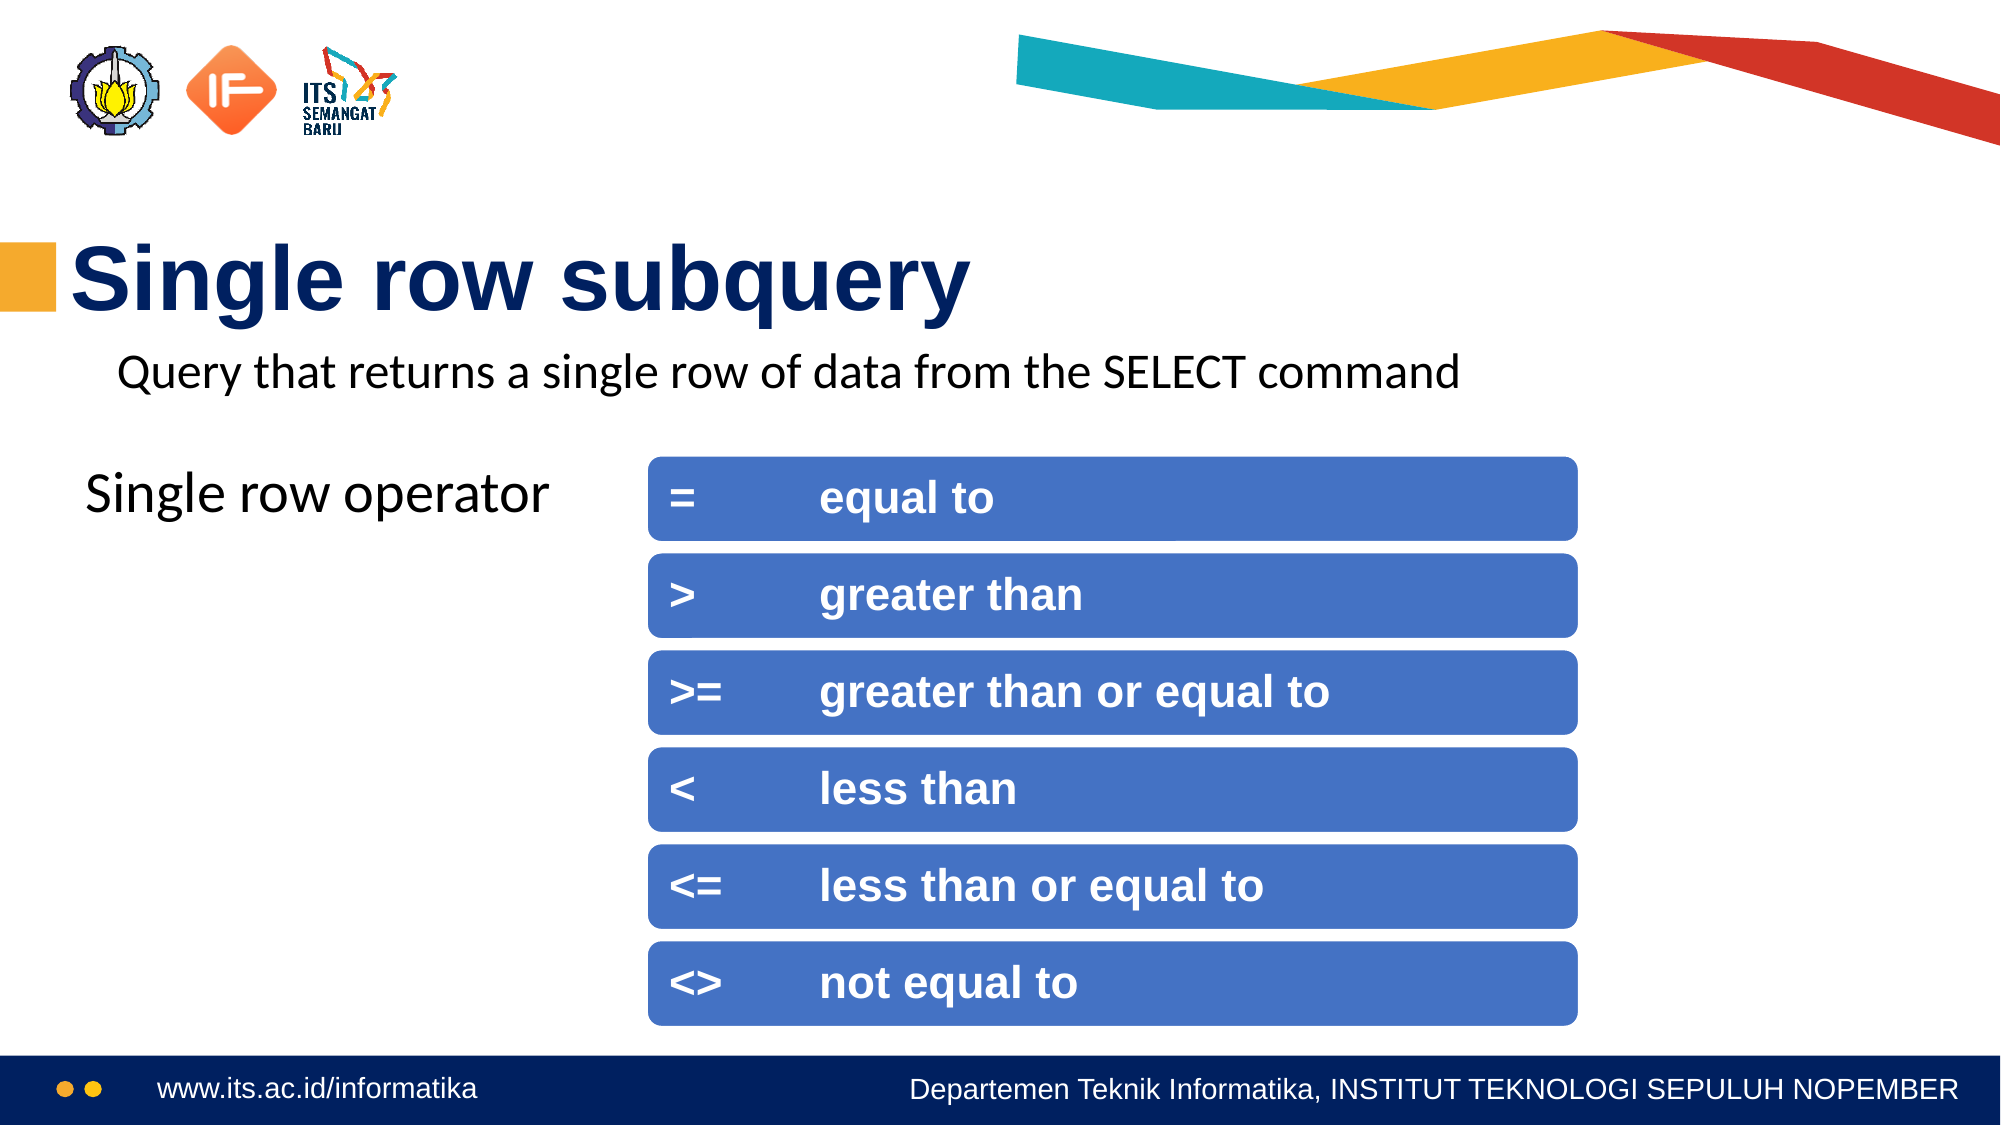

# Single row subquery
Query that returns a single row of data from the SELECT command
Single row operator
=	equal to
>	greater than
>=	greater than or equal to
<	less than
<=	less than or equal to
<>	not equal to